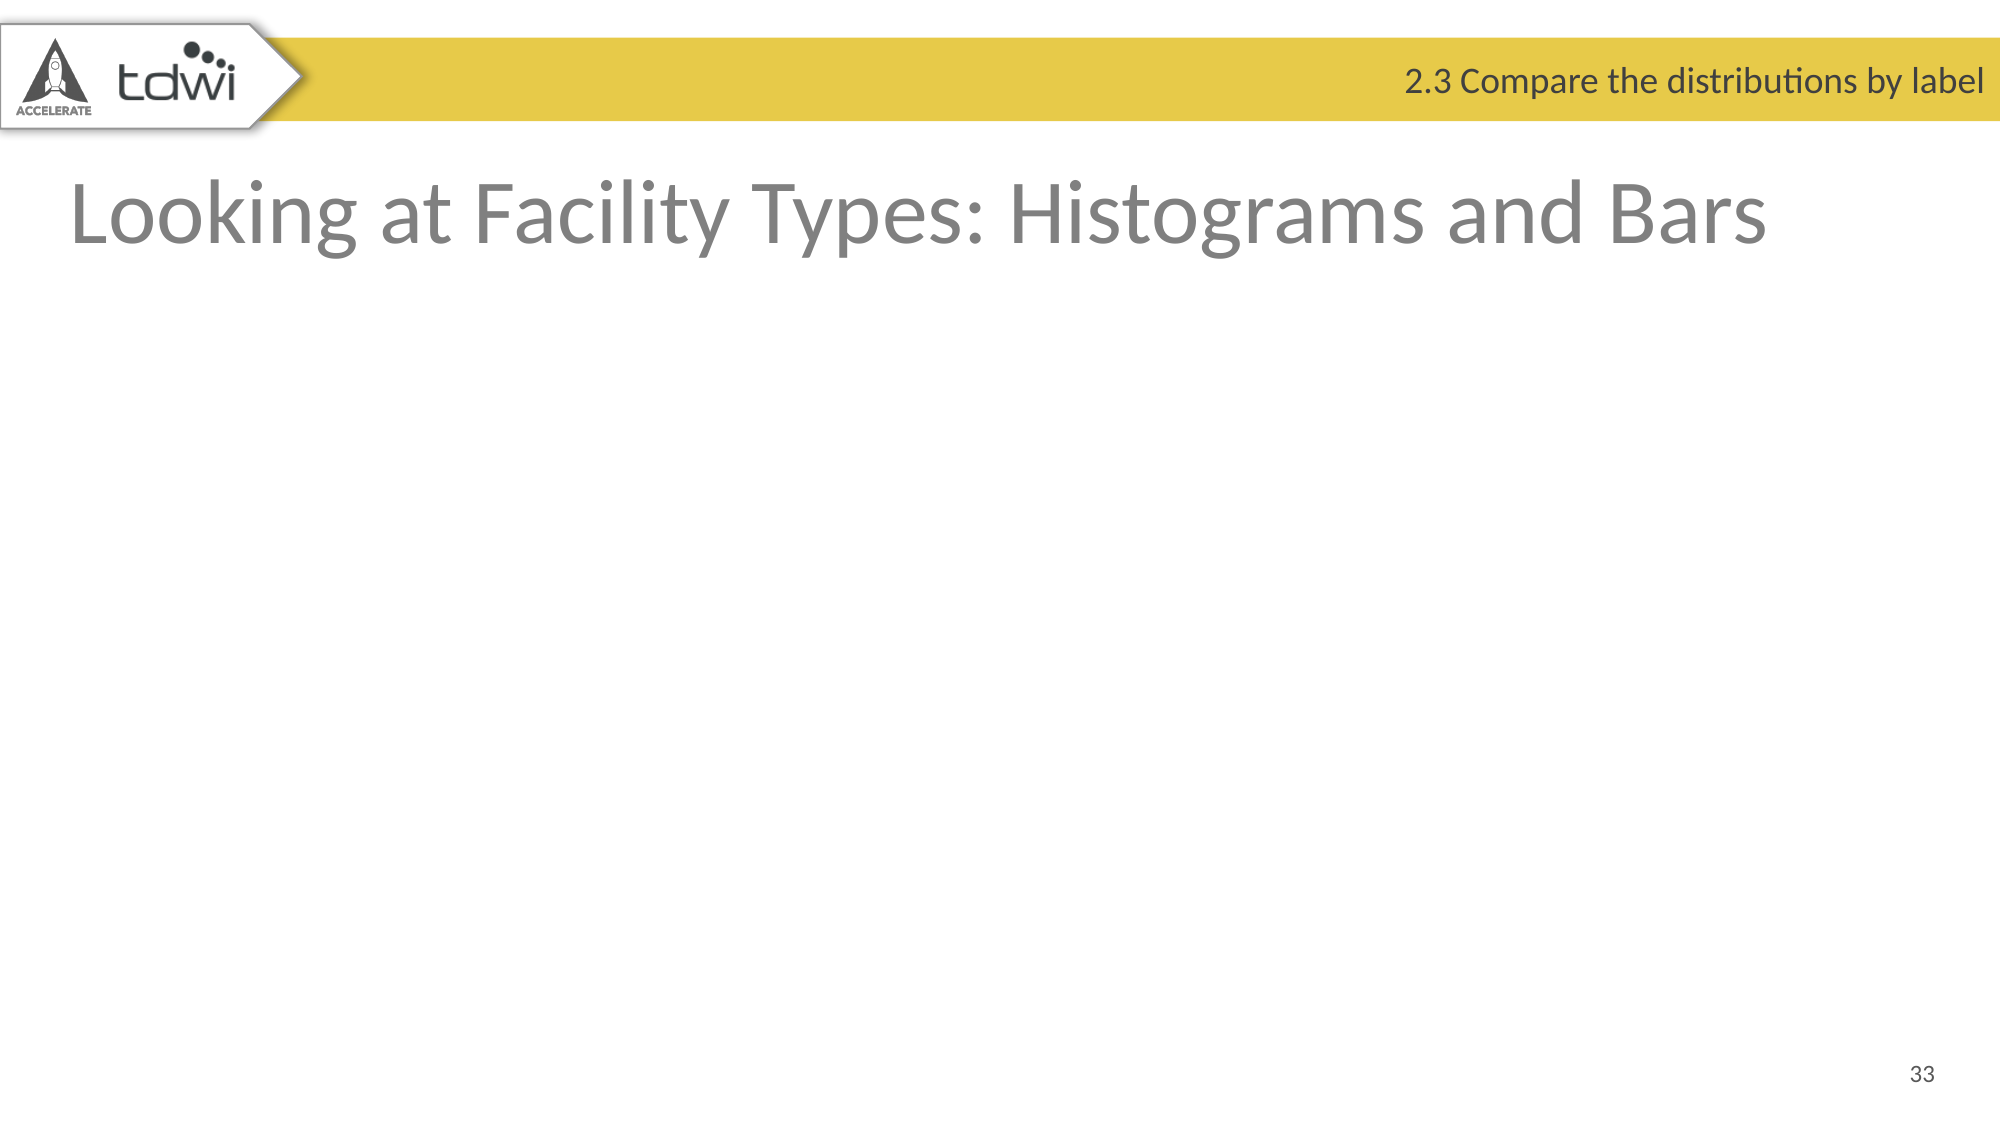

2.3 Compare the distributions by label
# Looking at Facility Types: Histograms and Bars

33